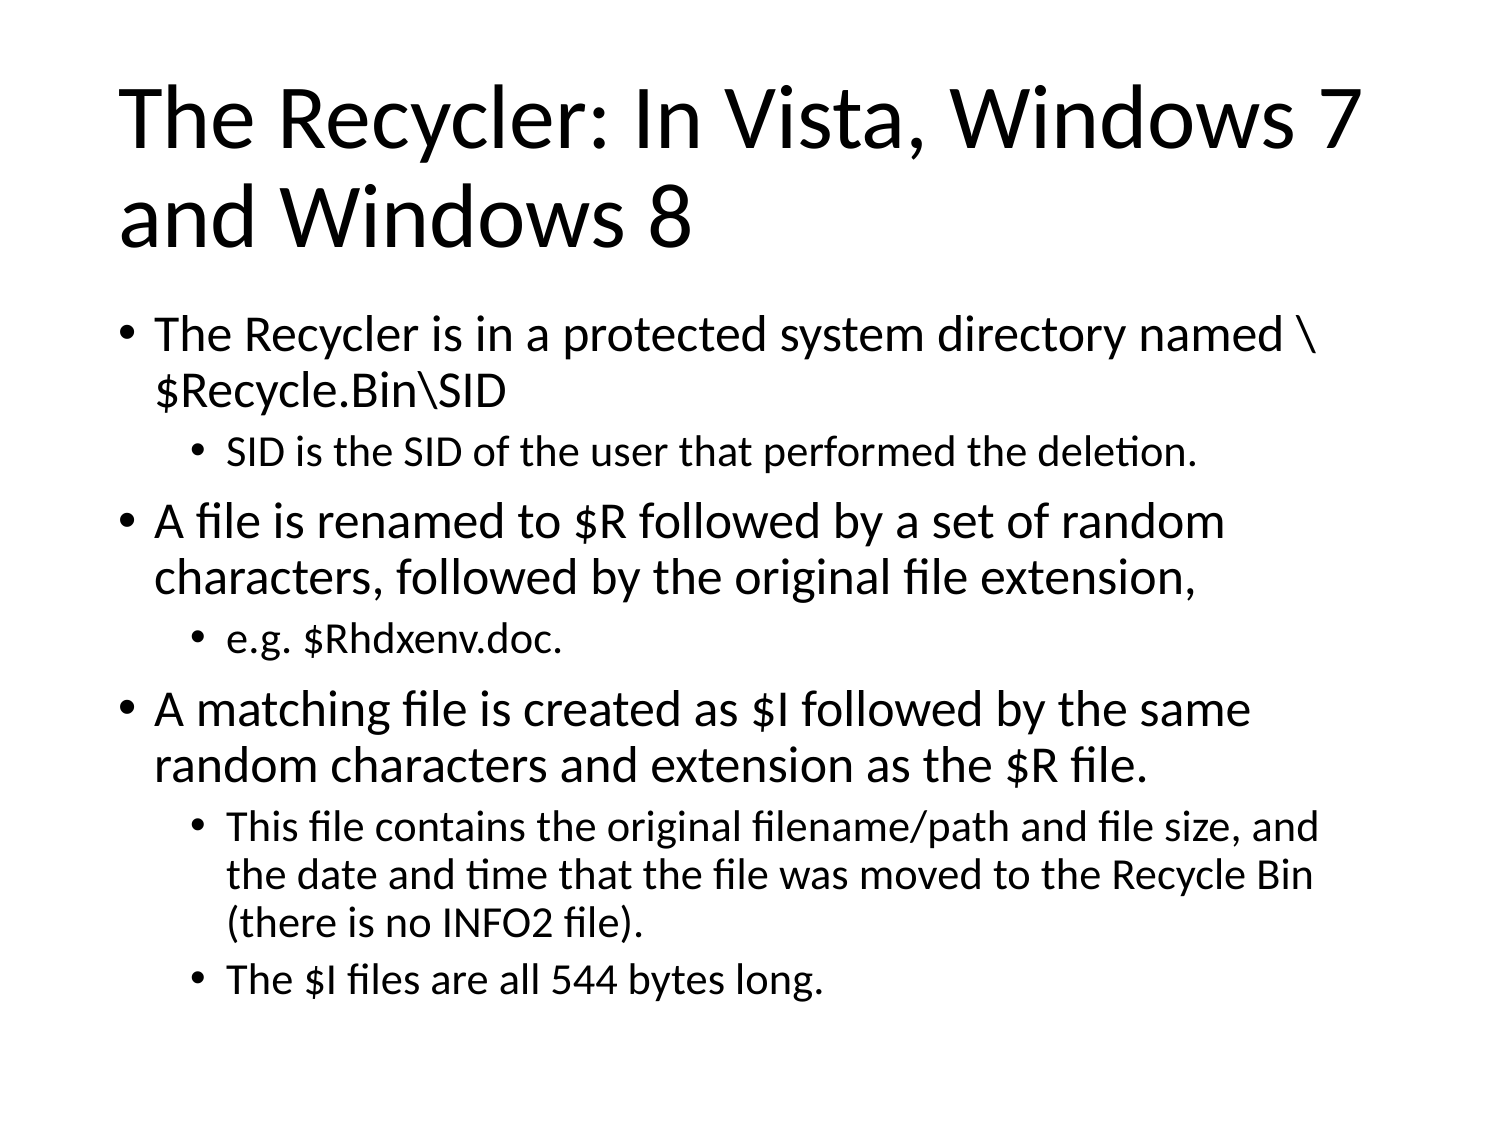

# The Recycler: In Vista, Windows 7 and Windows 8
The Recycler is in a protected system directory named \$Recycle.Bin\SID
SID is the SID of the user that performed the deletion.
A file is renamed to $R followed by a set of random characters, followed by the original file extension,
e.g. $Rhdxenv.doc.
A matching file is created as $I followed by the same random characters and extension as the $R file.
This file contains the original filename/path and file size, and the date and time that the file was moved to the Recycle Bin (there is no INFO2 file).
The $I files are all 544 bytes long.